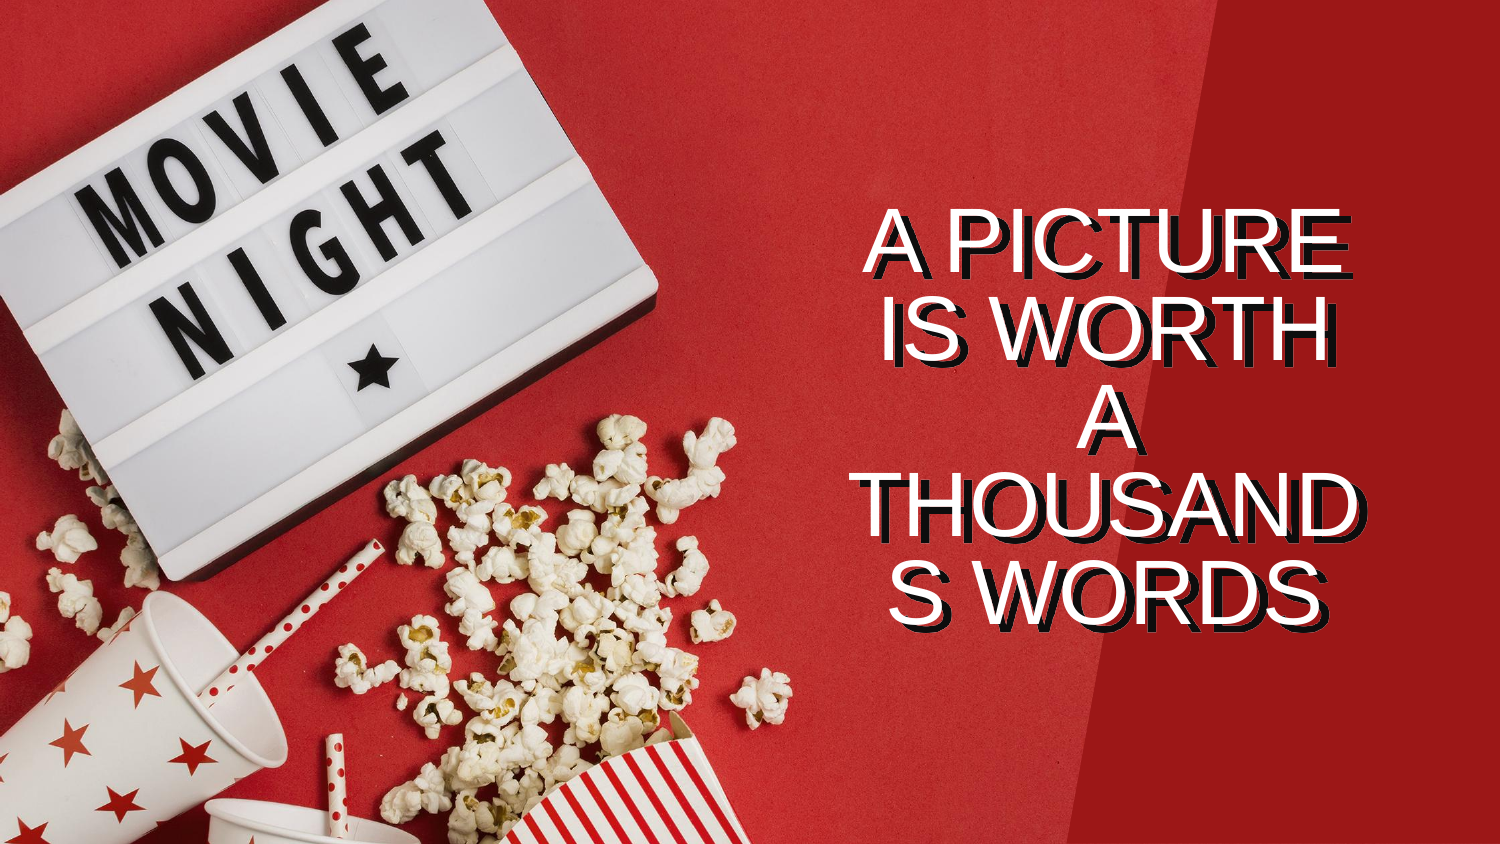

# A PICTURE IS WORTH A THOUSANDS WORDS